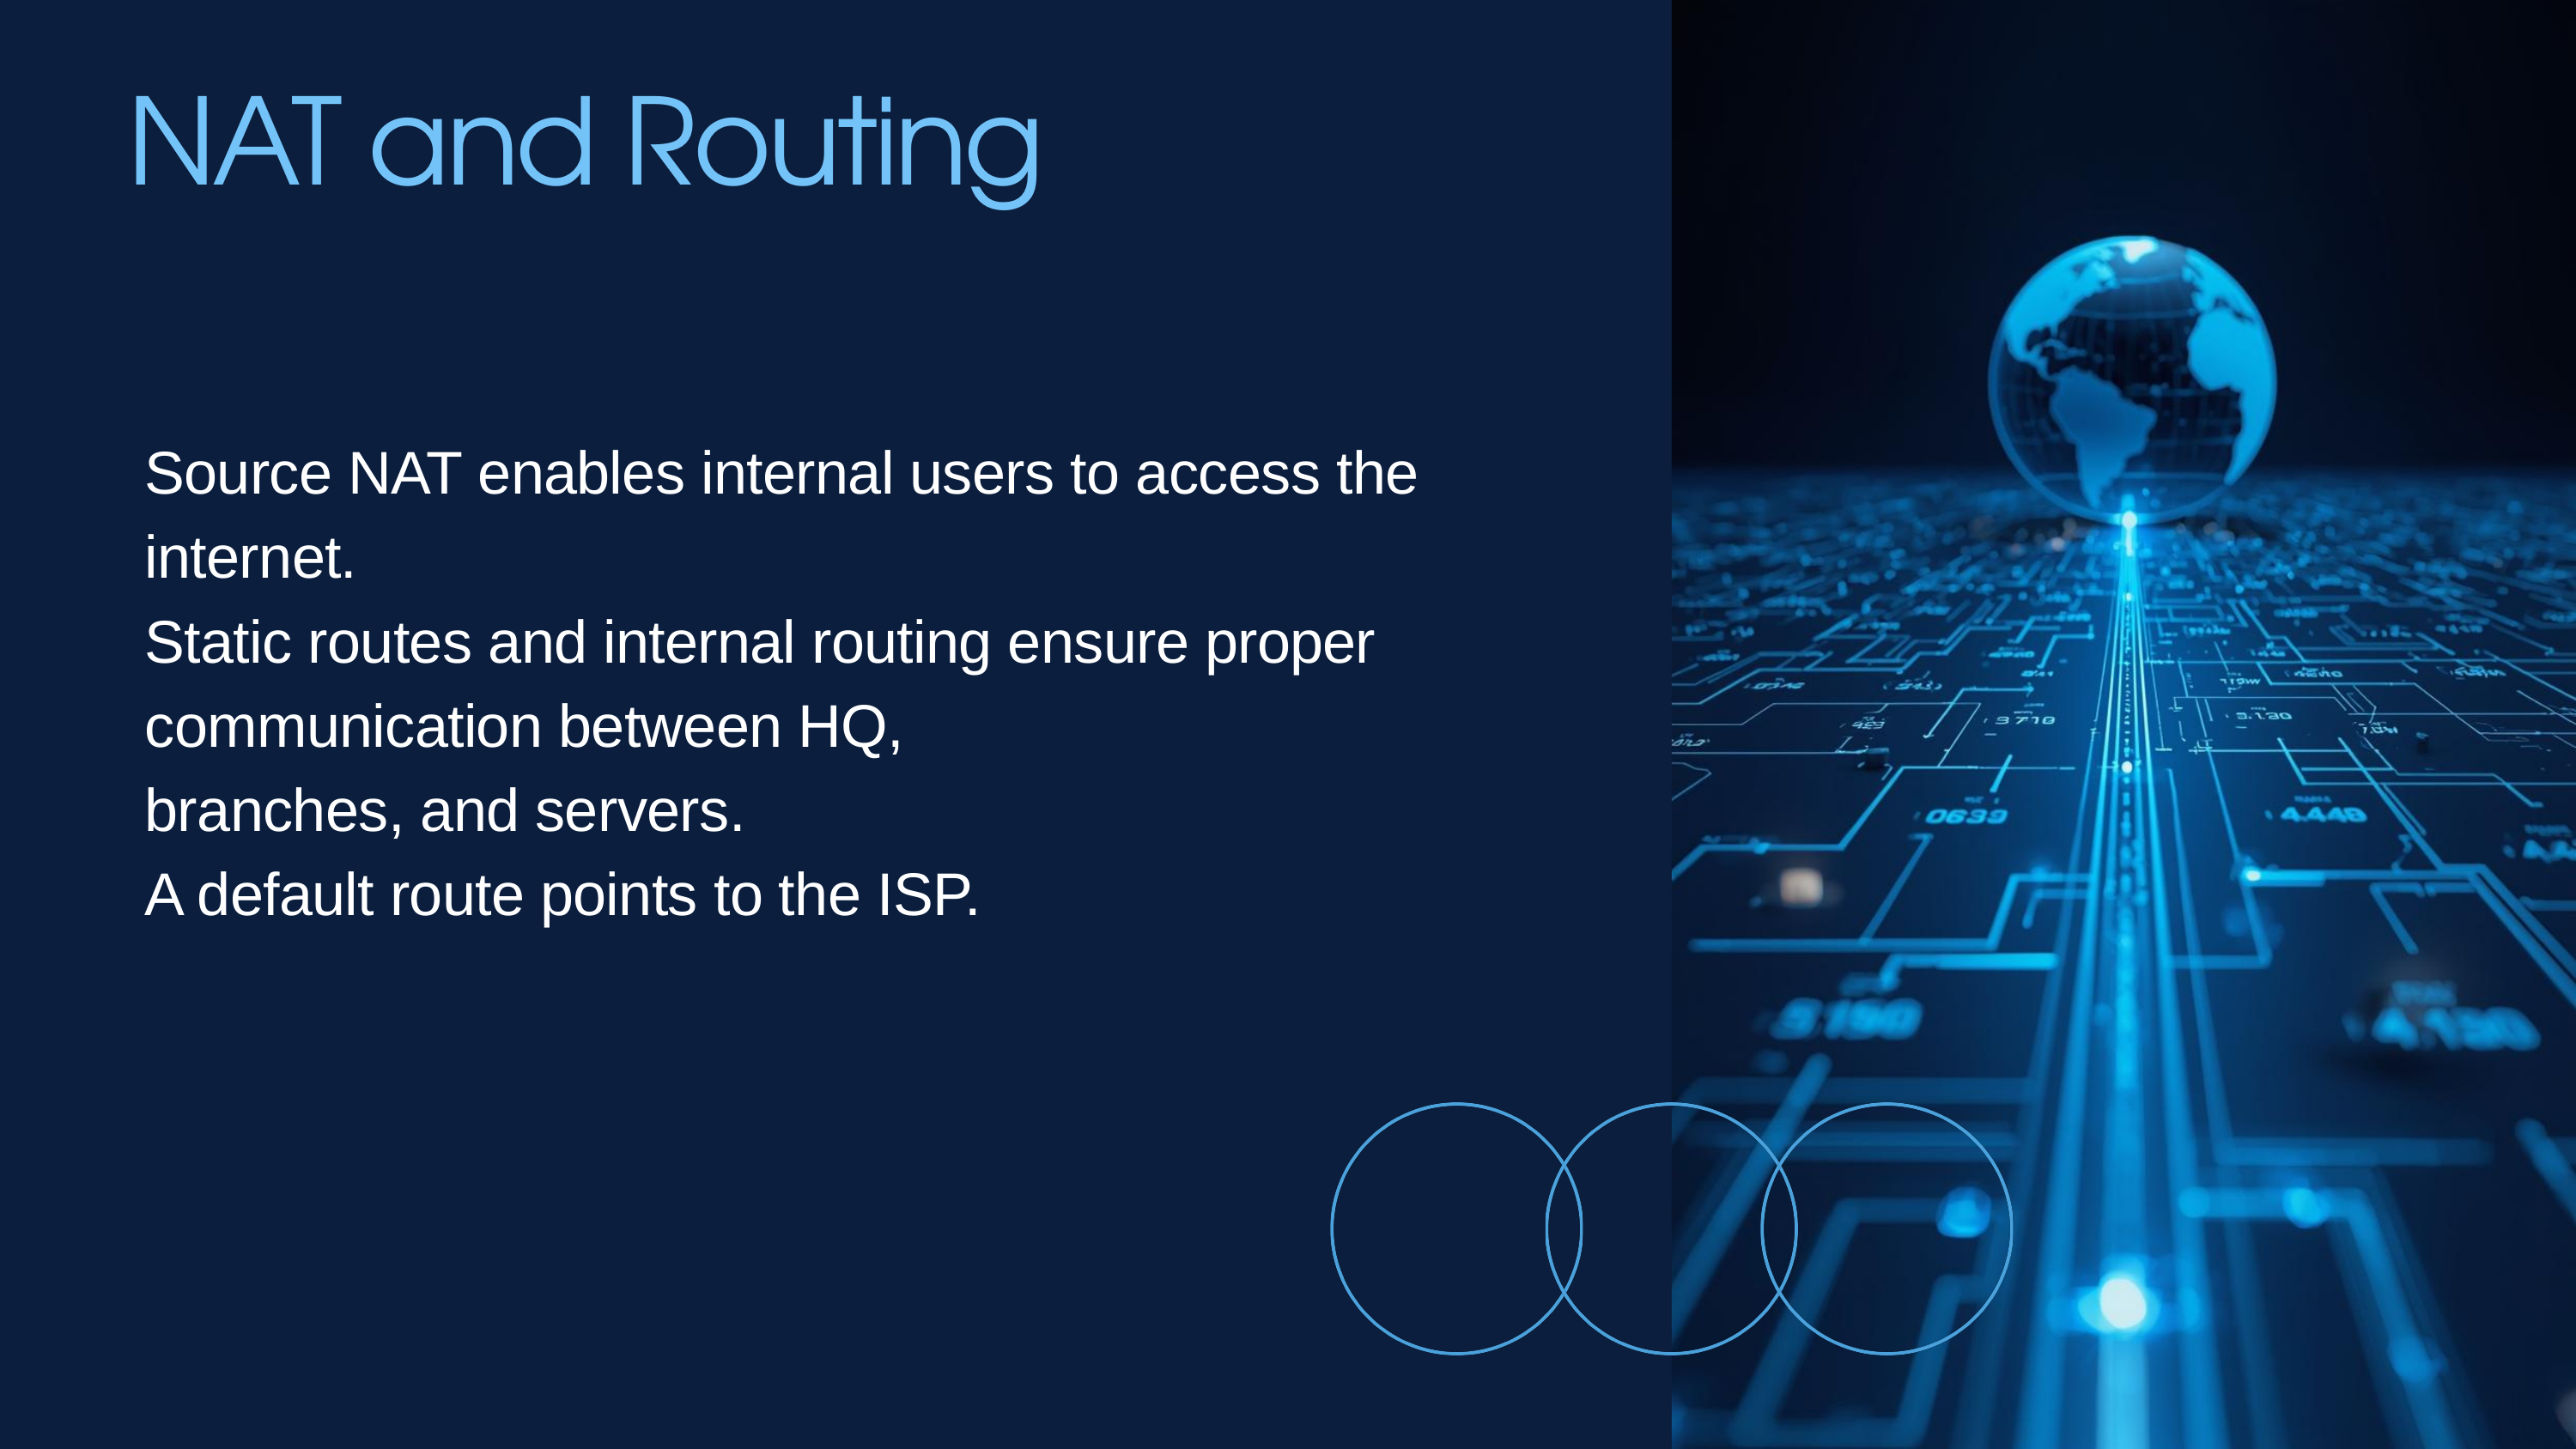

NAT and Routing
Source NAT enables internal users to access the internet.
Static routes and internal routing ensure proper communication between HQ,
branches, and servers.
A default route points to the ISP.